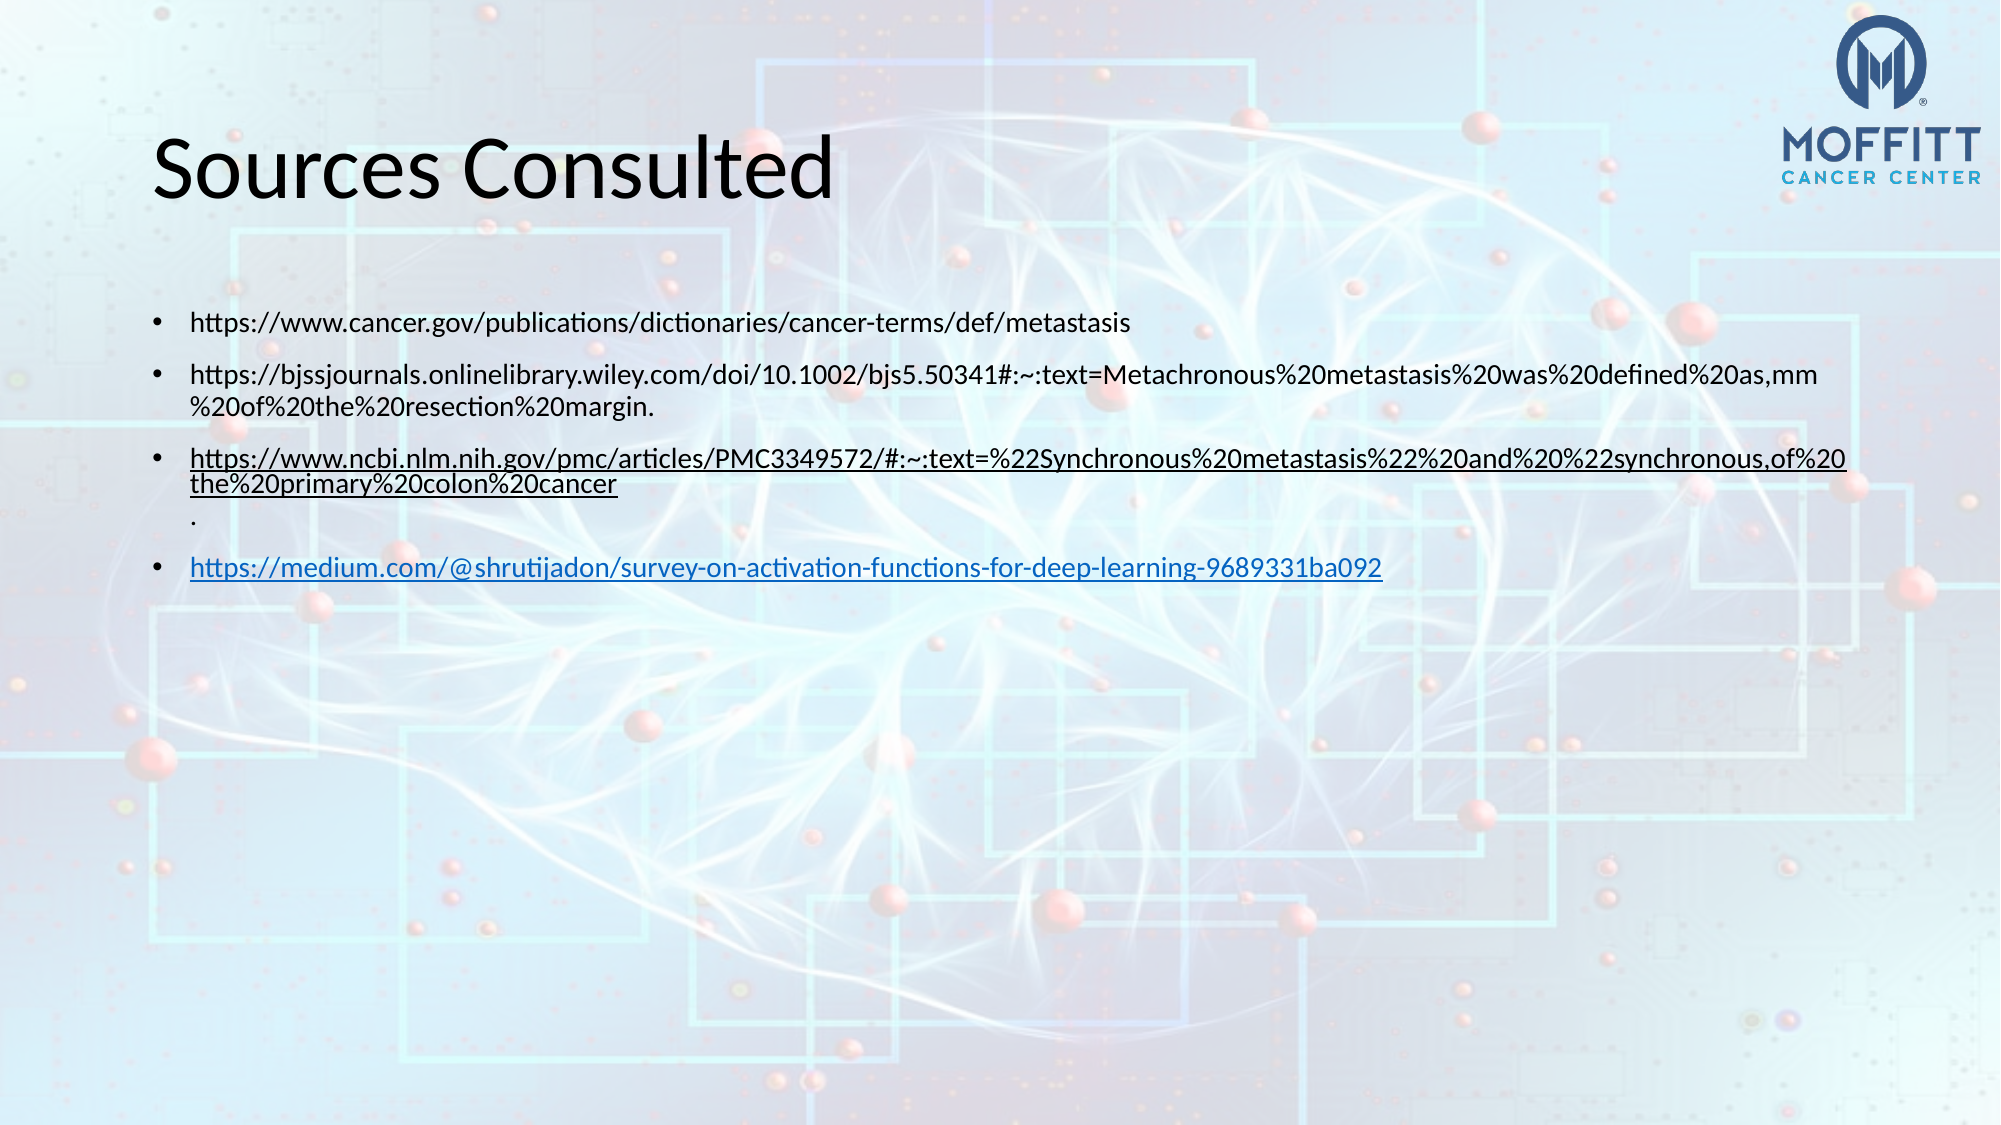

# Sources Consulted
https://www.cancer.gov/publications/dictionaries/cancer-terms/def/metastasis
https://bjssjournals.onlinelibrary.wiley.com/doi/10.1002/bjs5.50341#:~:text=Metachronous%20metastasis%20was%20defined%20as,mm%20of%20the%20resection%20margin.
https://www.ncbi.nlm.nih.gov/pmc/articles/PMC3349572/#:~:text=%22Synchronous%20metastasis%22%20and%20%22synchronous,of%20the%20primary%20colon%20cancer.
https://medium.com/@shrutijadon/survey-on-activation-functions-for-deep-learning-9689331ba092